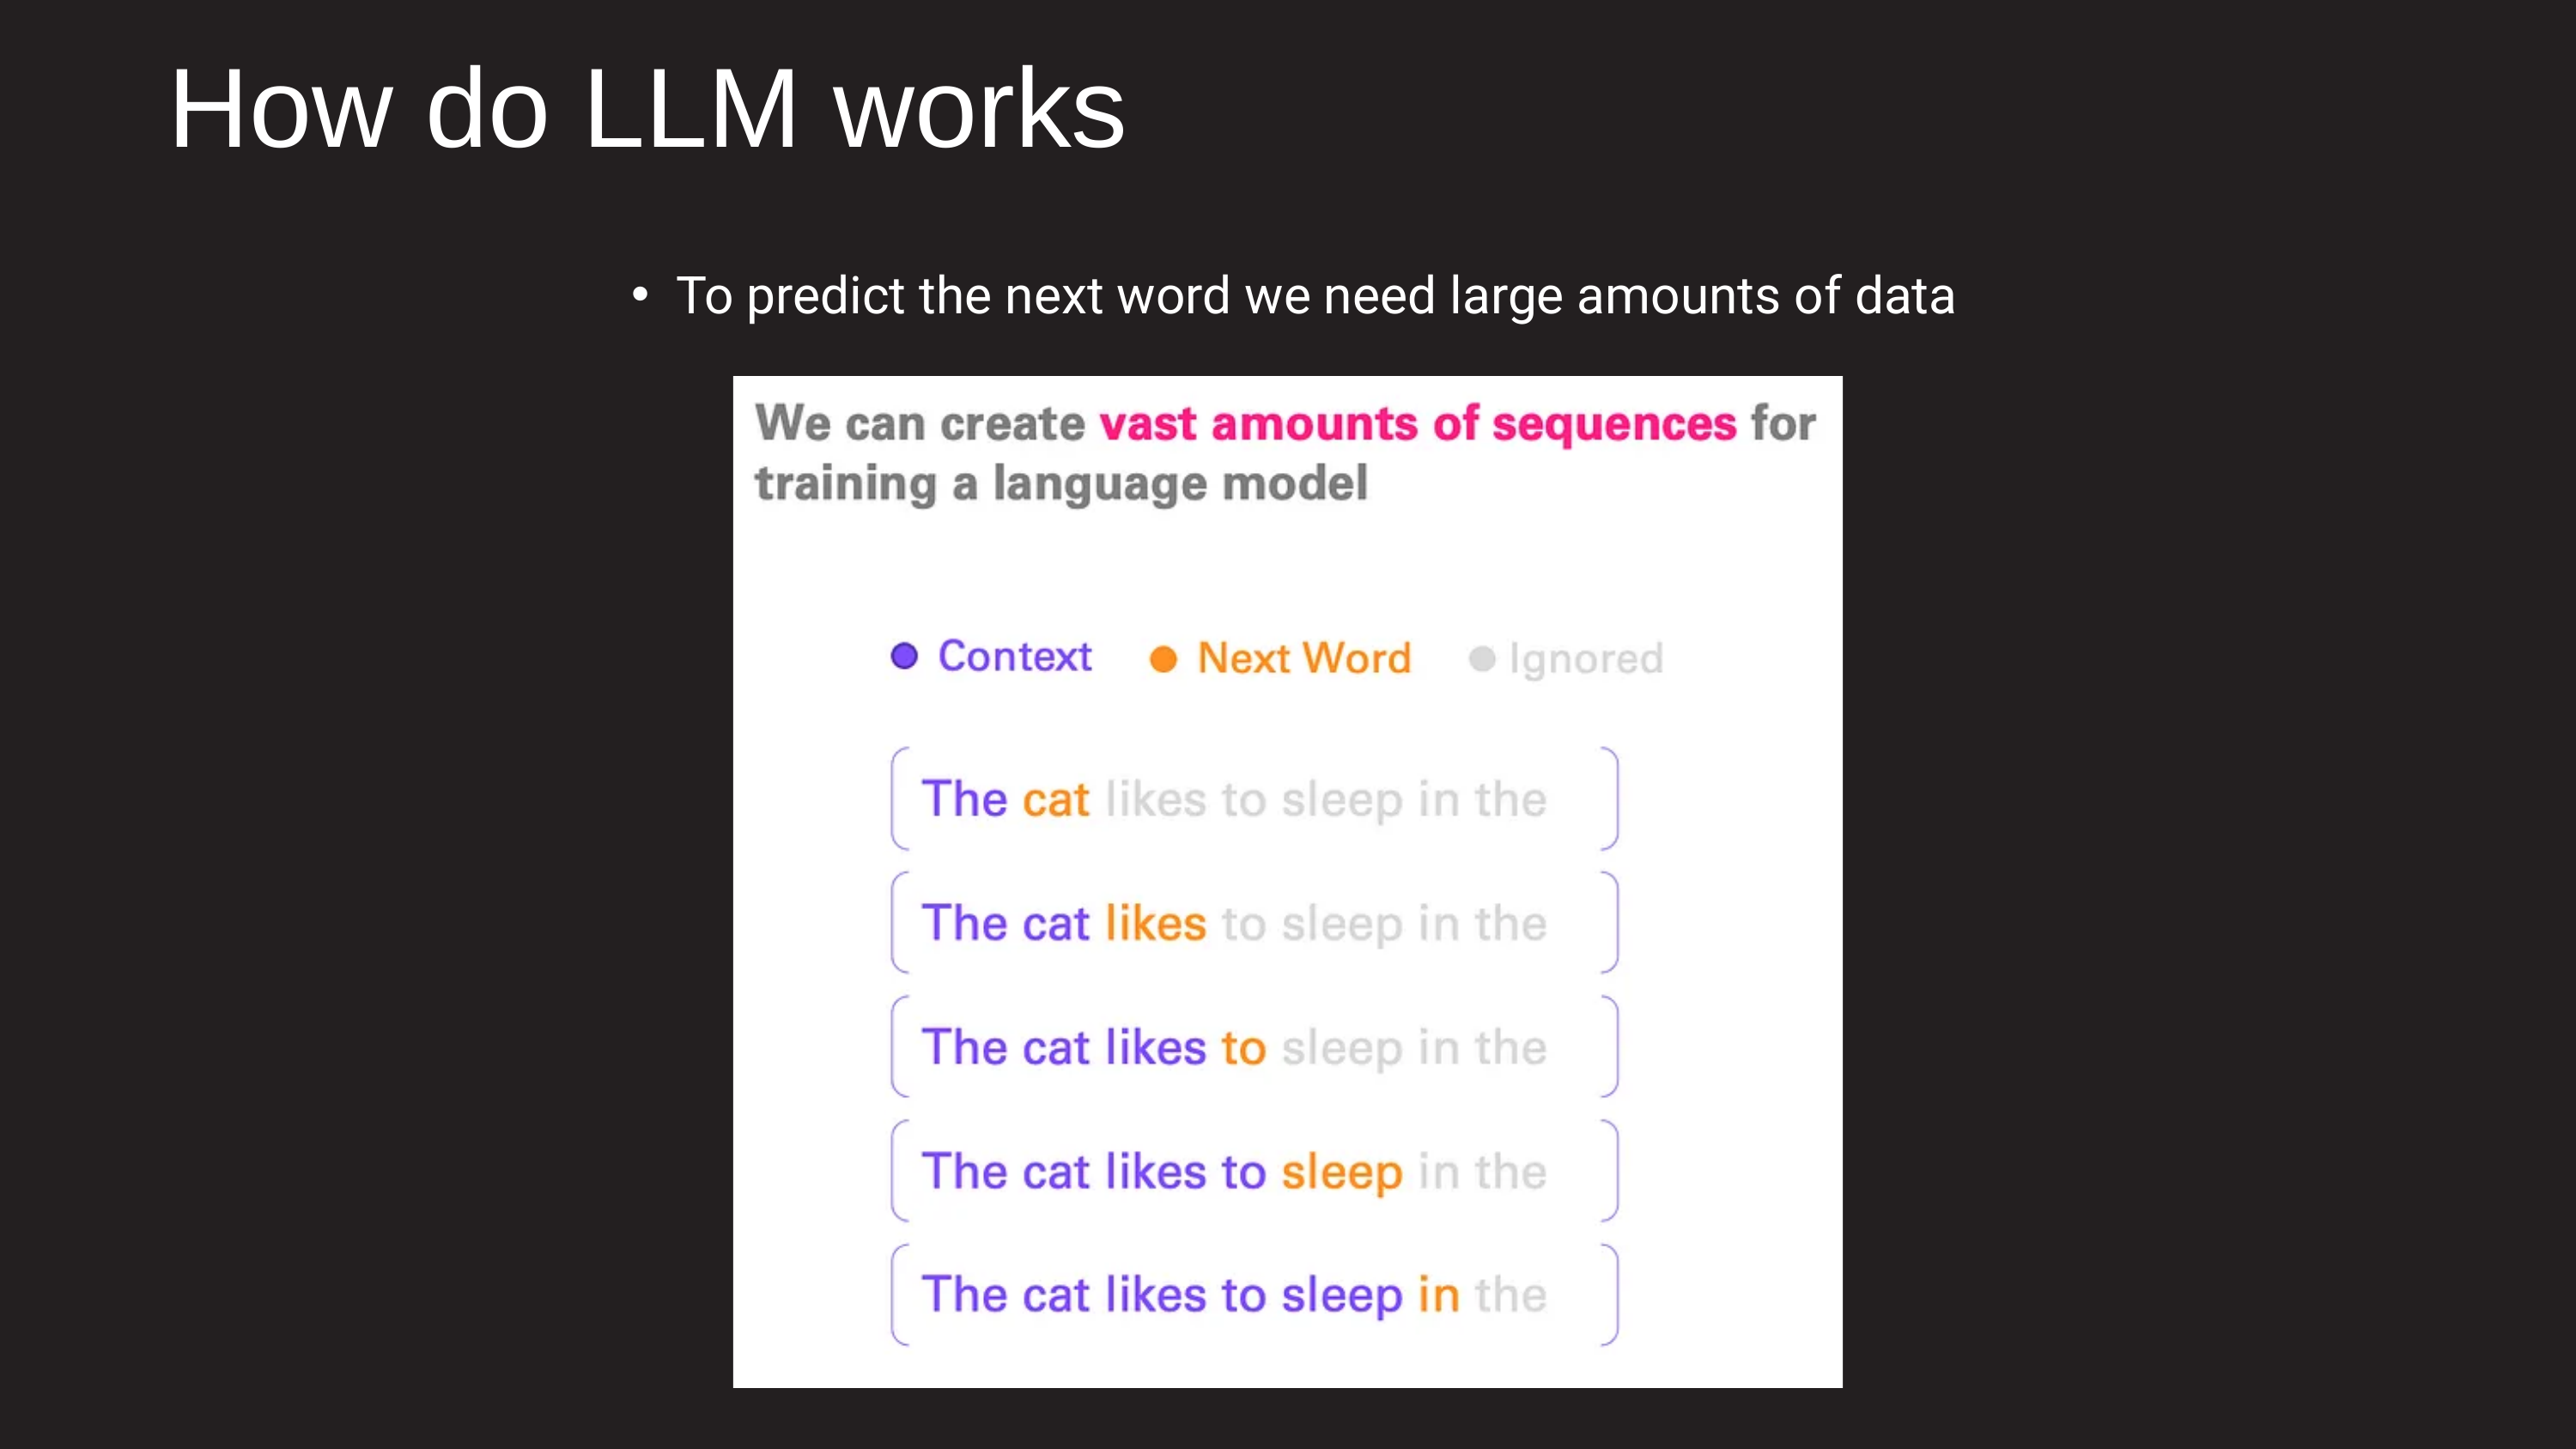

How do LLM works
To predict the next word we need large amounts of data